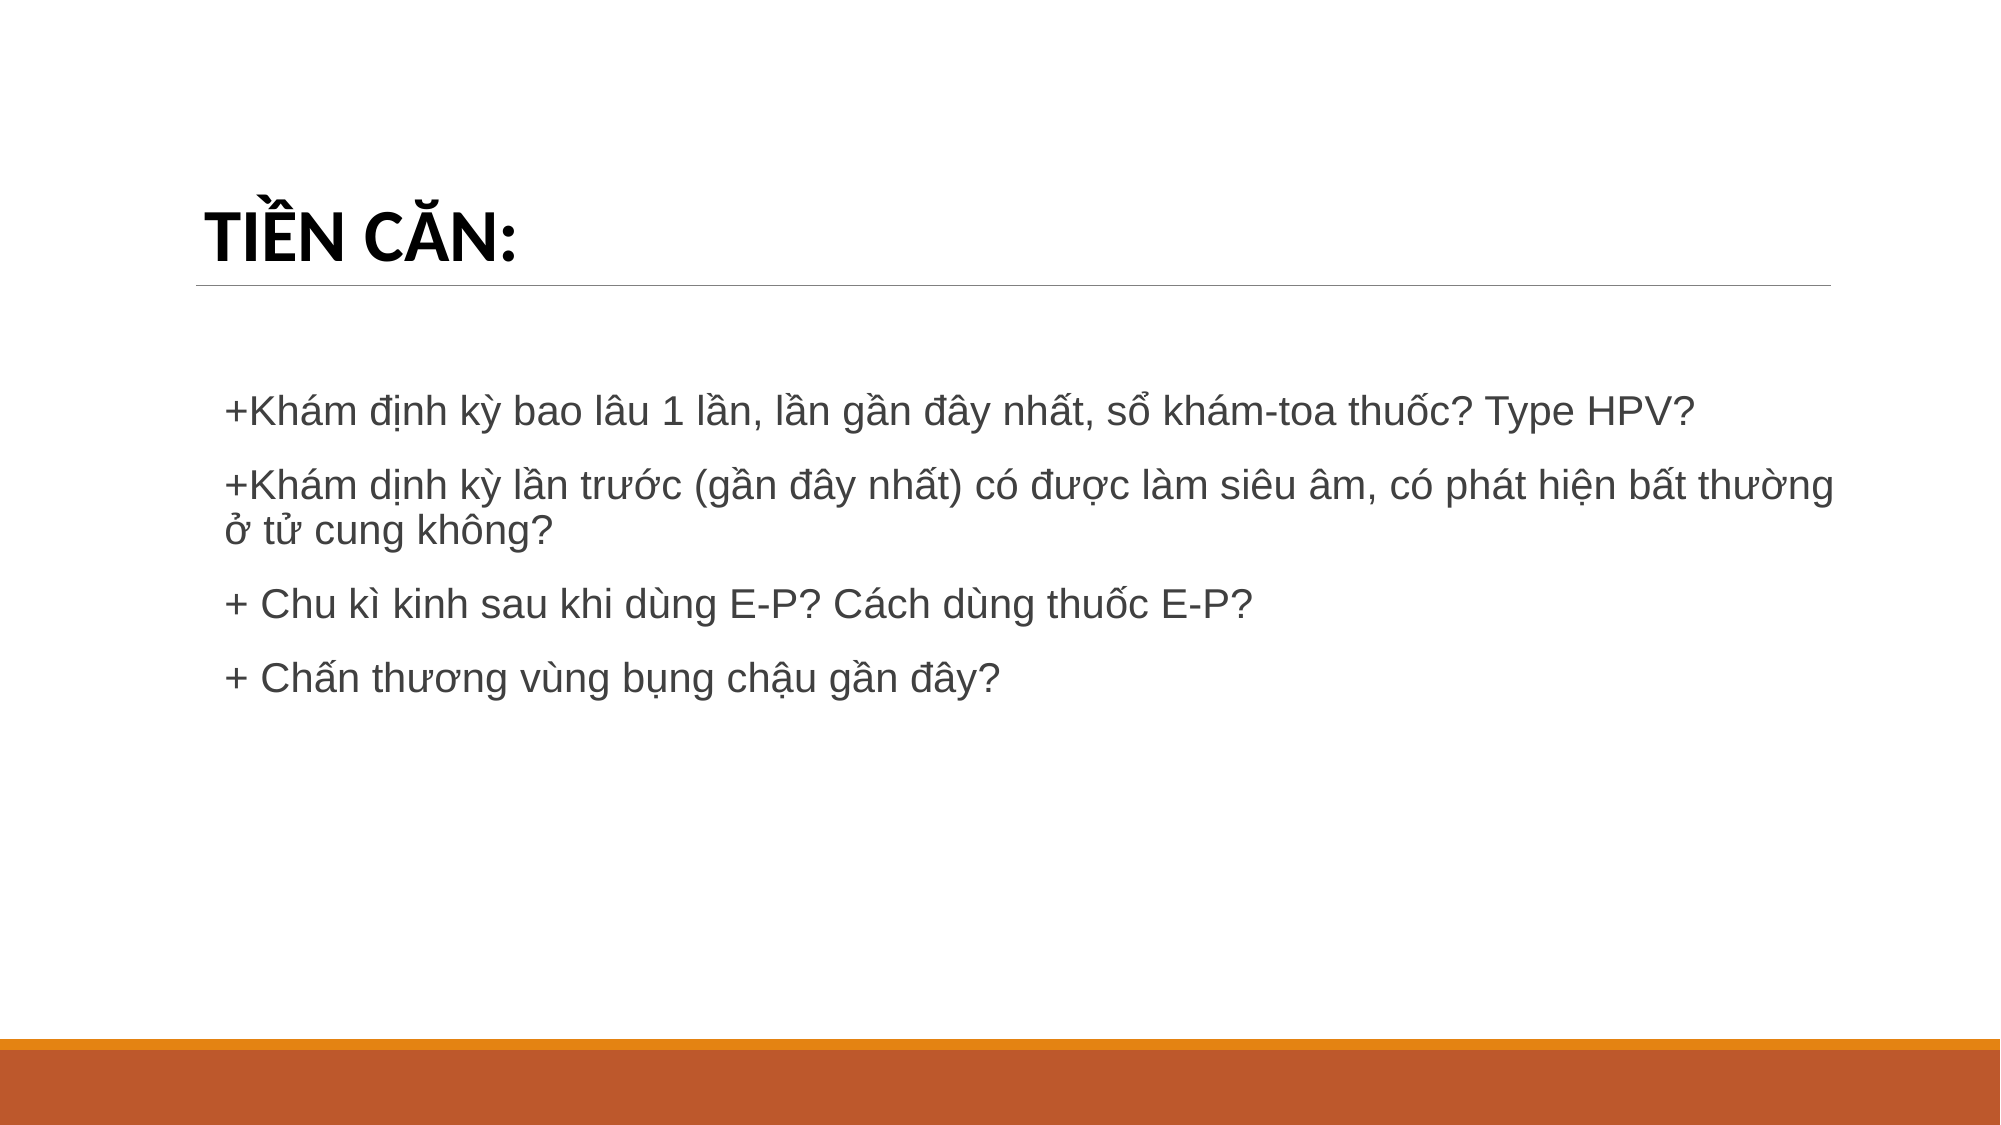

TIỀN CĂN:
+Khám định kỳ bao lâu 1 lần, lần gần đây nhất, sổ khám-toa thuốc? Type HPV?
+Khám dịnh kỳ lần trước (gần đây nhất) có được làm siêu âm, có phát hiện bất thường ở tử cung không?
+ Chu kì kinh sau khi dùng E-P? Cách dùng thuốc E-P?
+ Chấn thương vùng bụng chậu gần đây?